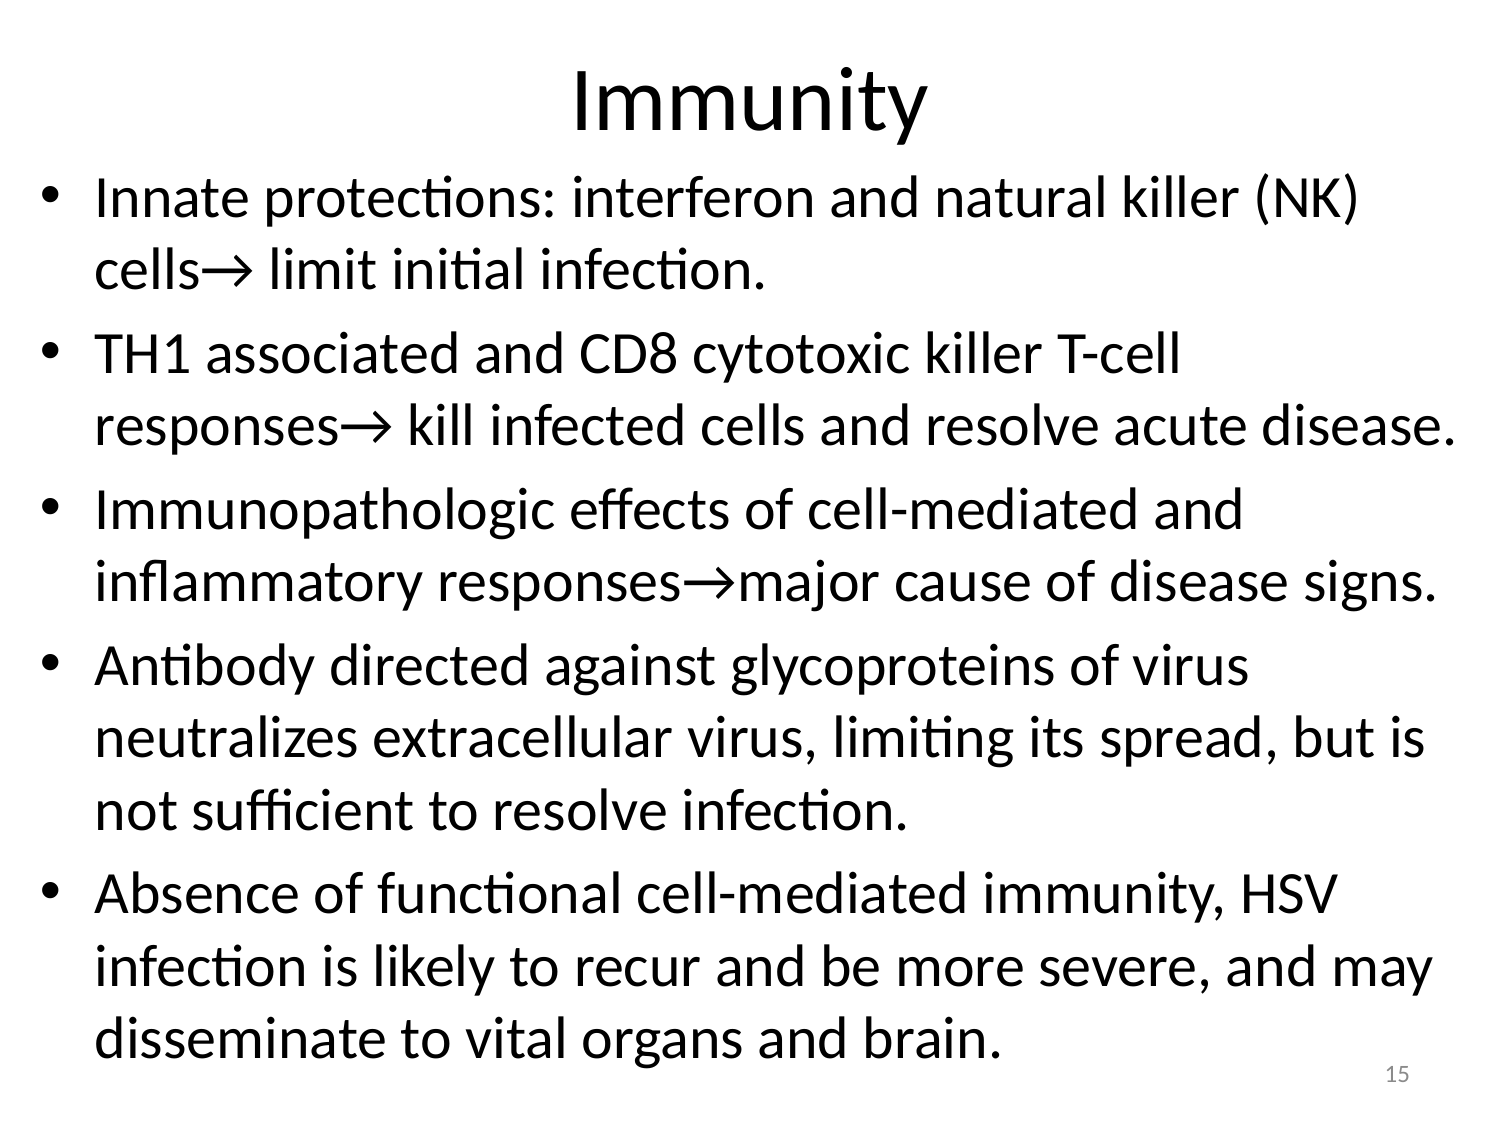

# Immunity
Innate protections: interferon and natural killer (NK) cells→ limit initial infection.
TH1 associated and CD8 cytotoxic killer T-cell responses→ kill infected cells and resolve acute disease.
Immunopathologic effects of cell-mediated and inflammatory responses→major cause of disease signs.
Antibody directed against glycoproteins of virus neutralizes extracellular virus, limiting its spread, but is not sufficient to resolve infection.
Absence of functional cell-mediated immunity, HSV infection is likely to recur and be more severe, and may disseminate to vital organs and brain.
15